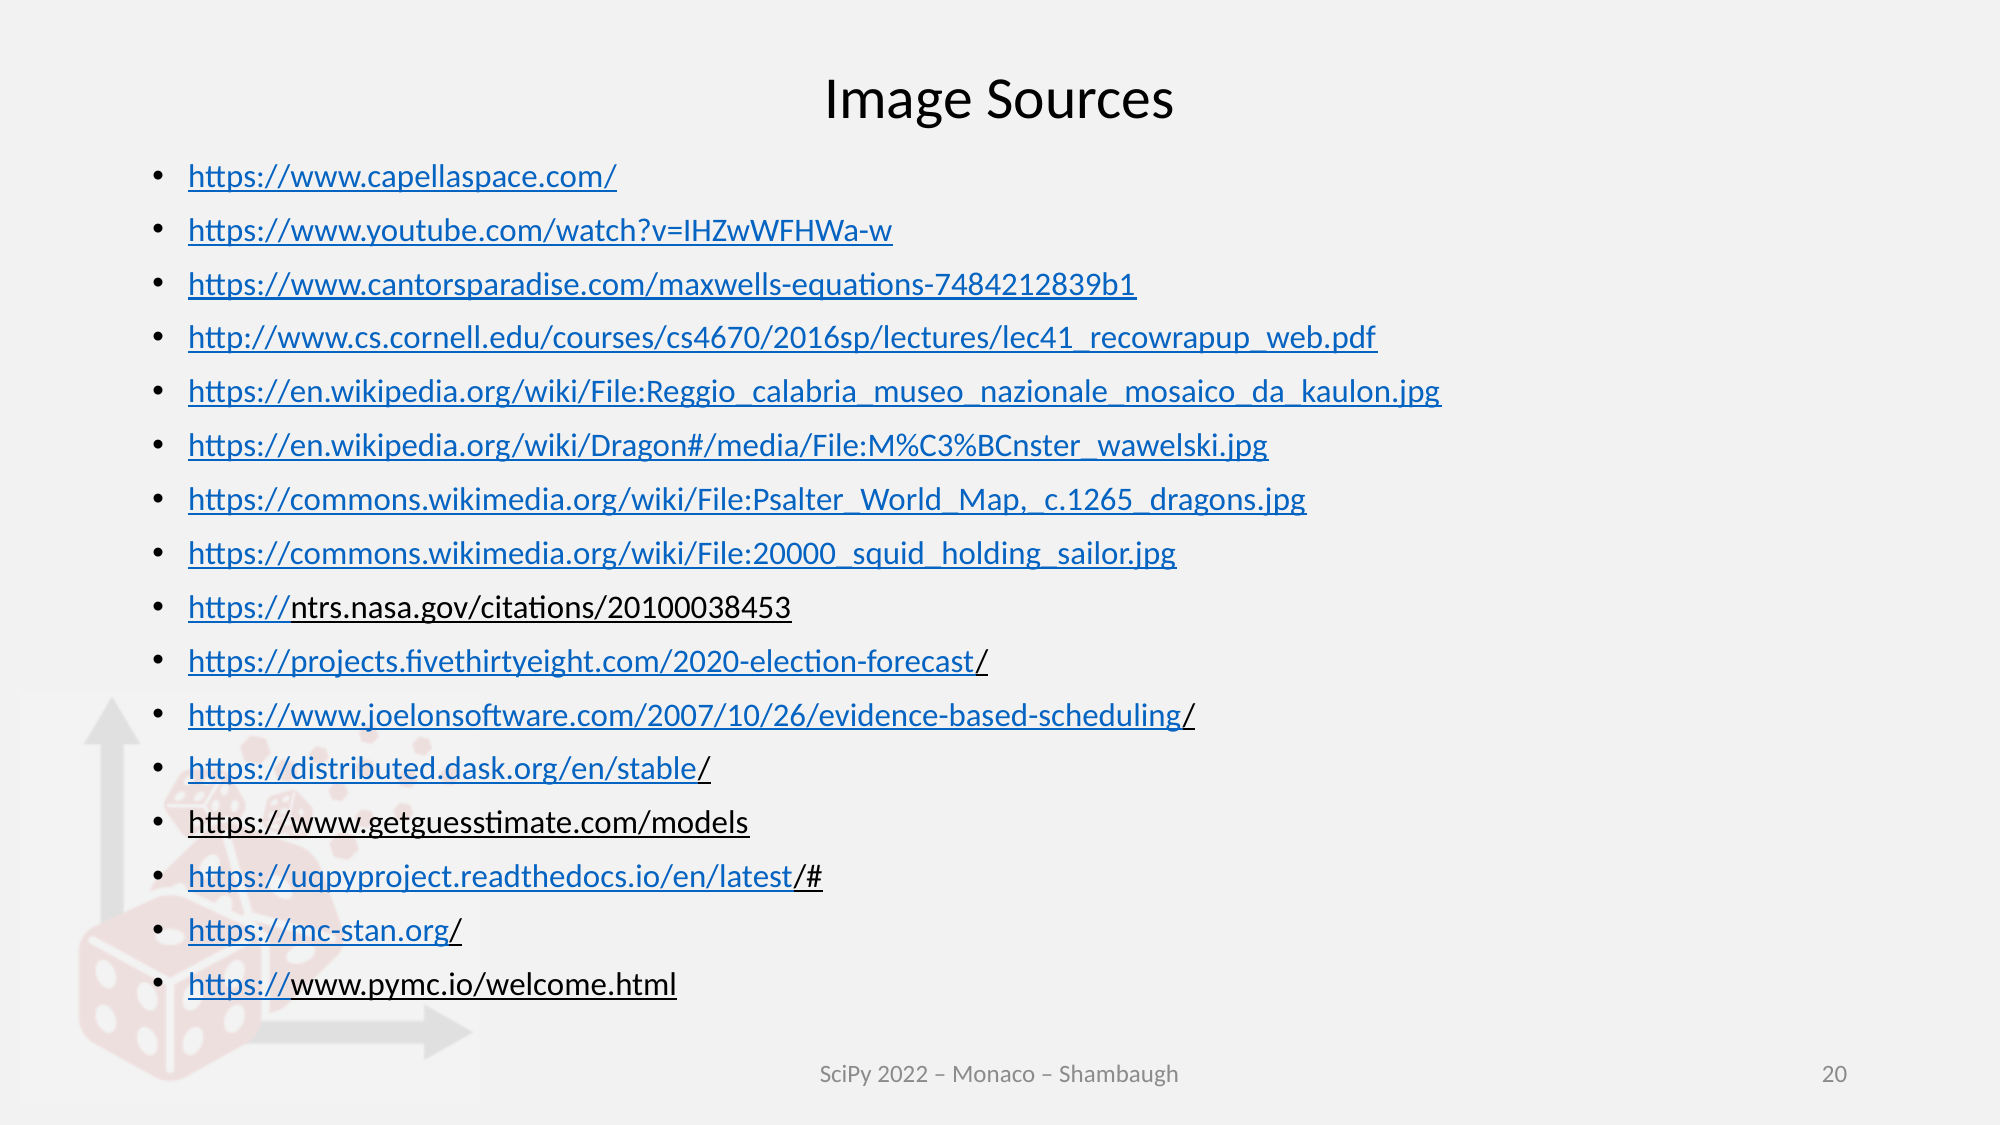

# Image Sources
https://www.capellaspace.com/
https://www.youtube.com/watch?v=IHZwWFHWa-w
https://www.cantorsparadise.com/maxwells-equations-7484212839b1
http://www.cs.cornell.edu/courses/cs4670/2016sp/lectures/lec41_recowrapup_web.pdf
https://en.wikipedia.org/wiki/File:Reggio_calabria_museo_nazionale_mosaico_da_kaulon.jpg
https://en.wikipedia.org/wiki/Dragon#/media/File:M%C3%BCnster_wawelski.jpg
https://commons.wikimedia.org/wiki/File:Psalter_World_Map,_c.1265_dragons.jpg
https://commons.wikimedia.org/wiki/File:20000_squid_holding_sailor.jpg
https://ntrs.nasa.gov/citations/20100038453
https://projects.fivethirtyeight.com/2020-election-forecast/
https://www.joelonsoftware.com/2007/10/26/evidence-based-scheduling/
https://distributed.dask.org/en/stable/
https://www.getguesstimate.com/models
https://uqpyproject.readthedocs.io/en/latest/#
https://mc-stan.org/
https://www.pymc.io/welcome.html
SciPy 2022 – Monaco – Shambaugh
20